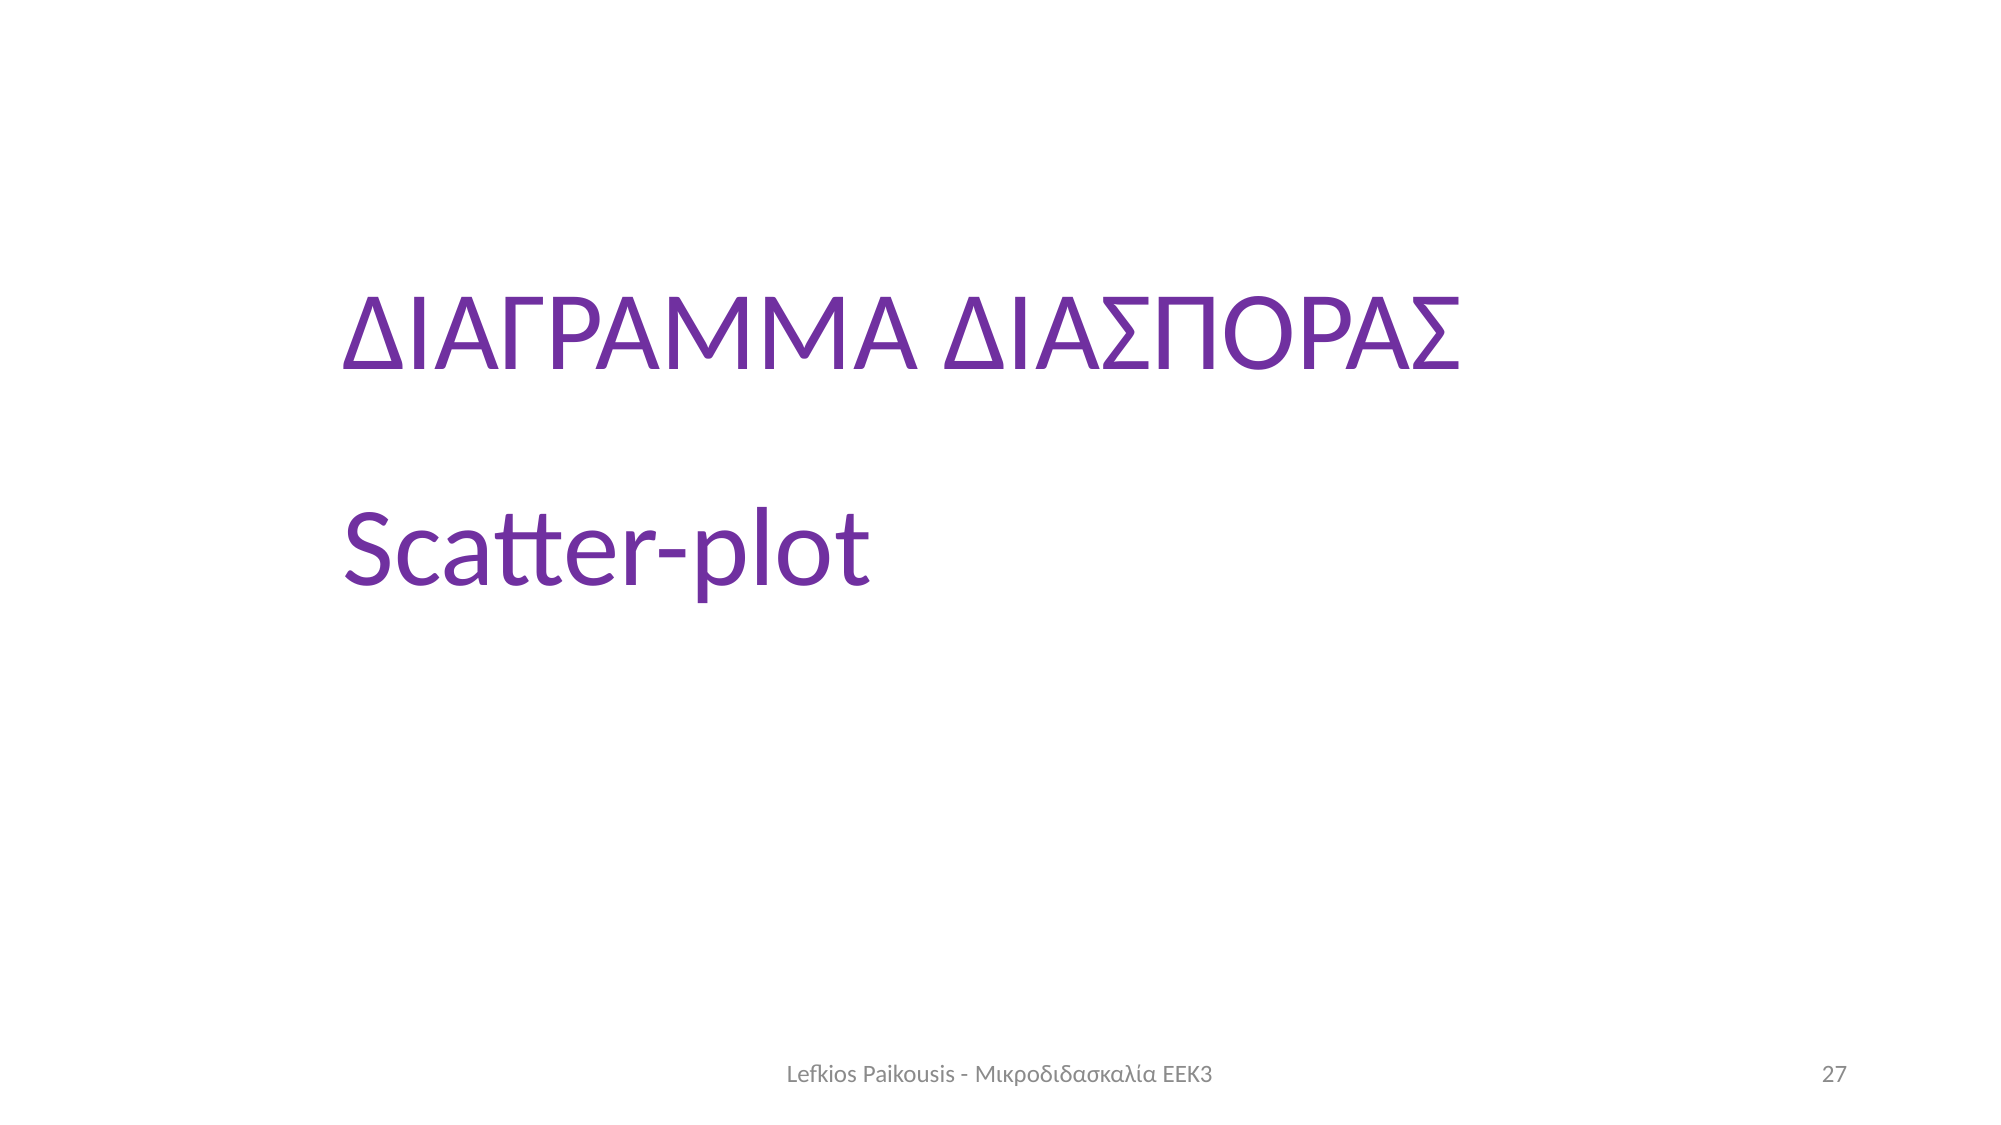

ΔΙΑΓΡΑΜΜΑ ΔΙΑΣΠΟΡΑΣ
Scatter-plot
Lefkios Paikousis - Μικροδιδασκαλία ΕΕΚ3
27